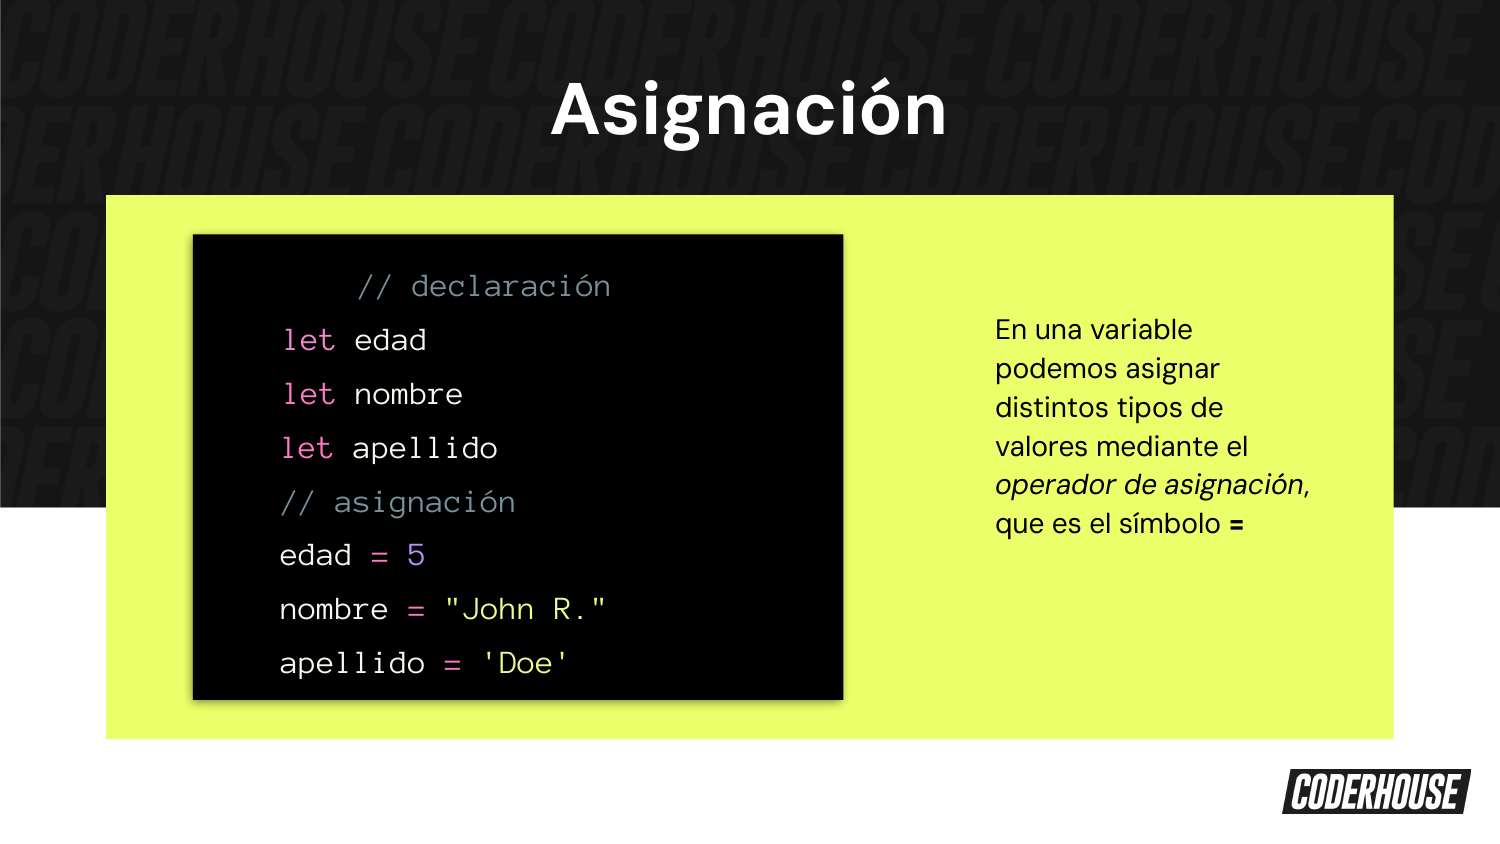

Asignación

	// declaración
let edad
let nombre
    let apellido
    // asignación
    edad = 5
    nombre = "John R."
    apellido = 'Doe'

En una variable podemos asignar distintos tipos de valores mediante el operador de asignación, que es el símbolo =